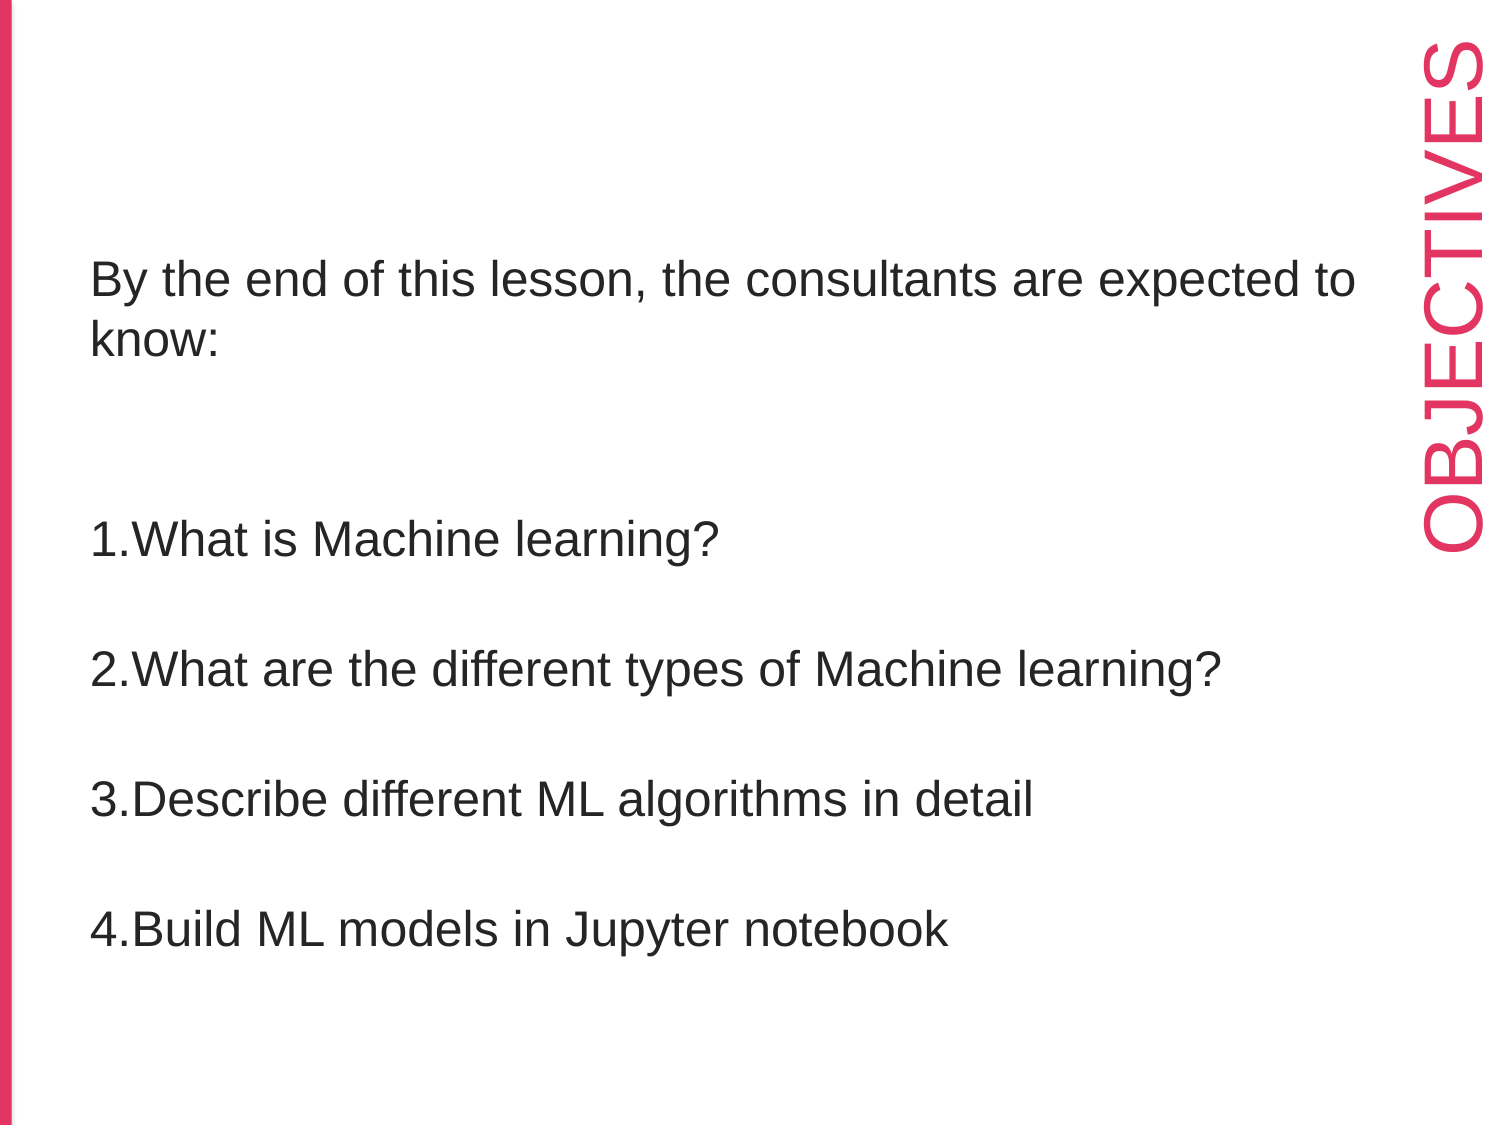

By the end of this lesson, the consultants are expected to know:

1.What is Machine learning?
2.What are the different types of Machine learning?
3.Describe different ML algorithms in detail
4.Build ML models in Jupyter notebook